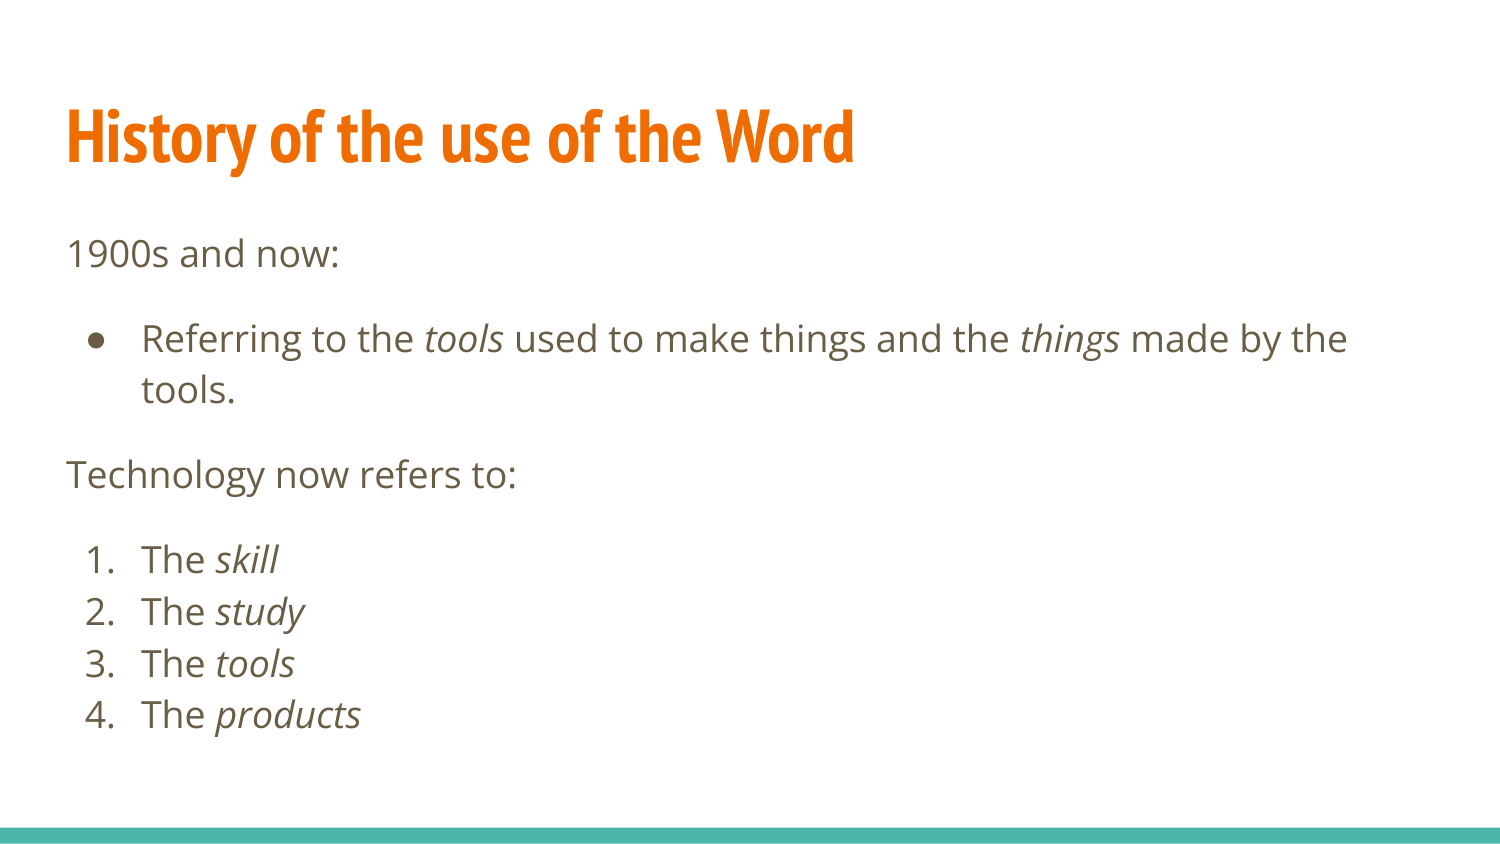

# History of the use of the Word
1900s and now:
Referring to the tools used to make things and the things made by the tools.
Technology now refers to:
The skill
The study
The tools
The products